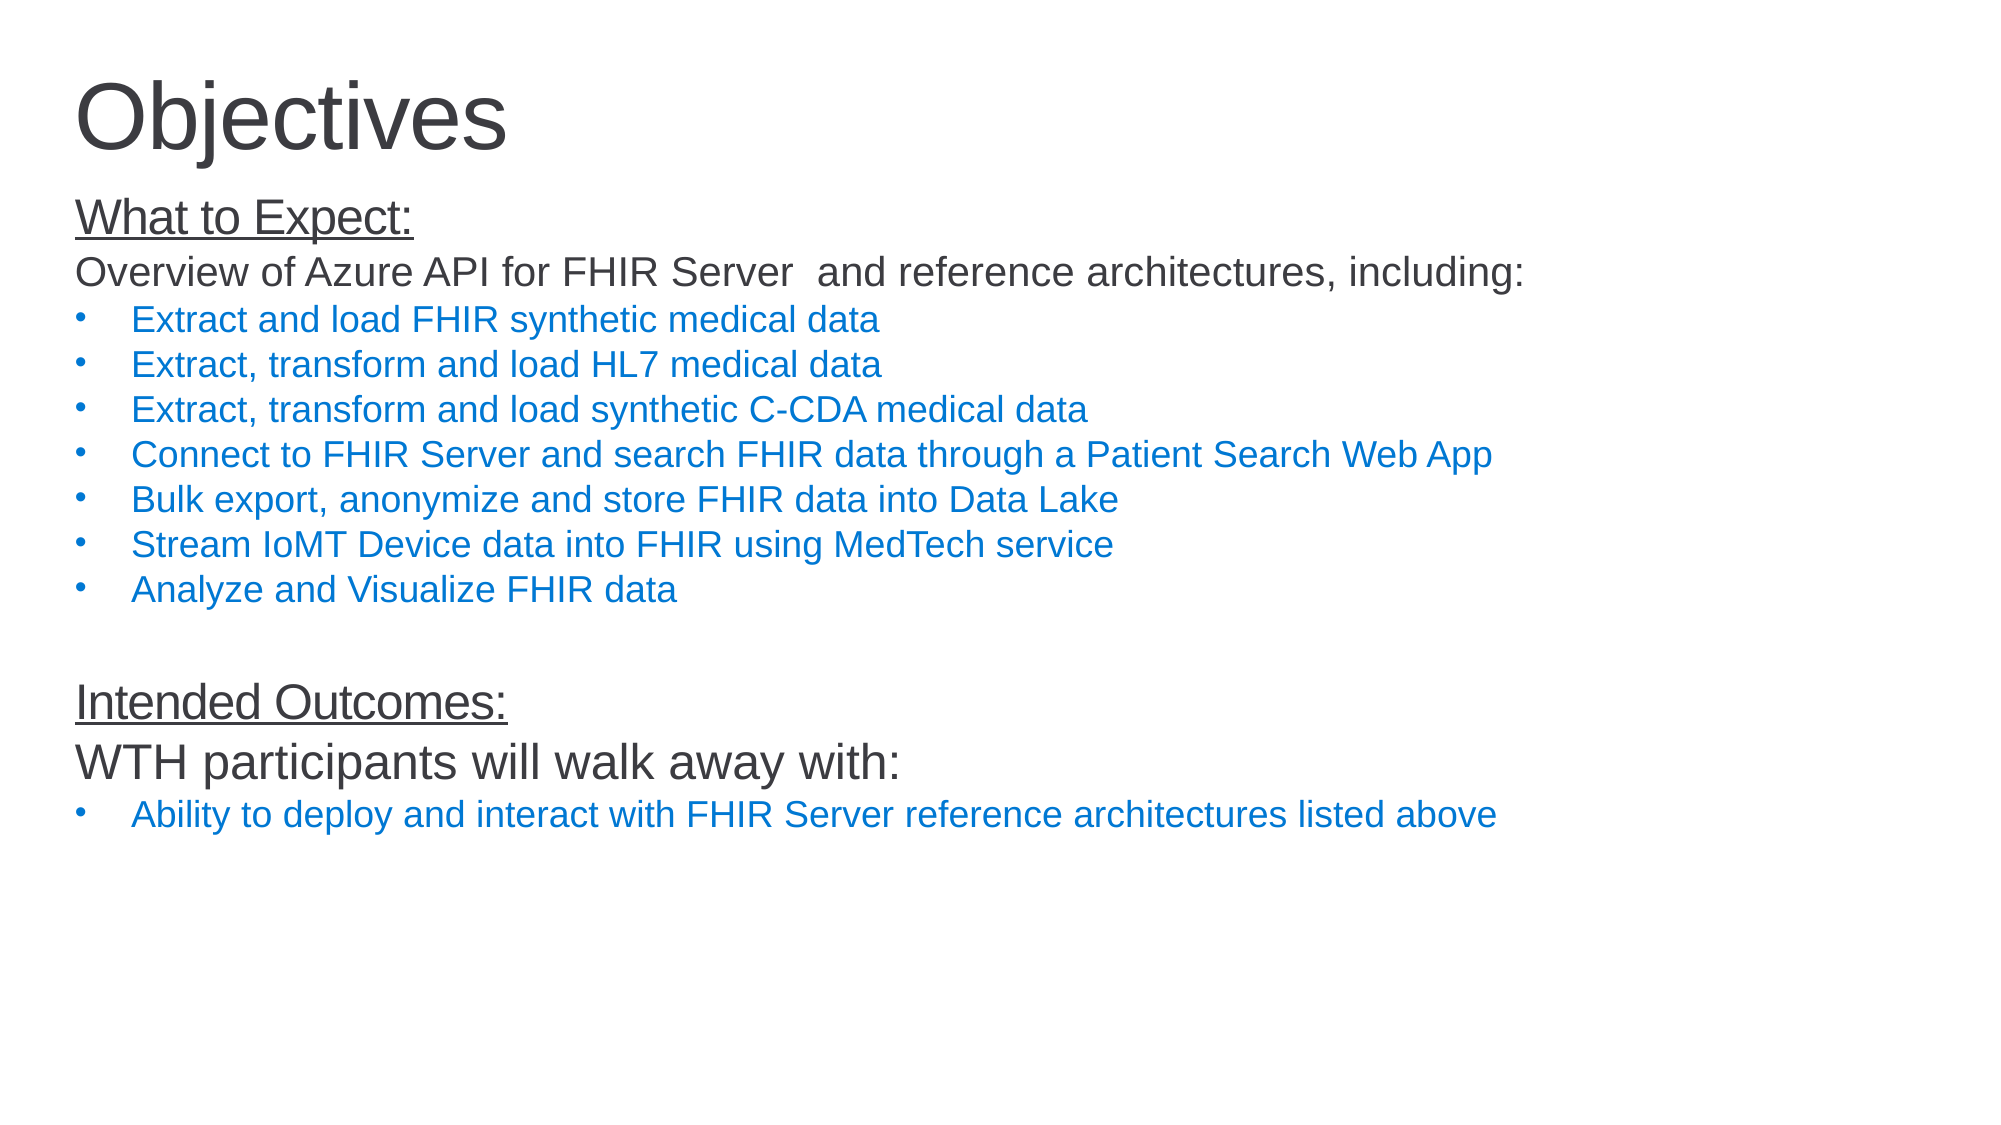

# Objectives
What to Expect:
Overview of Azure API for FHIR Server  and reference architectures, including:
Extract and load FHIR synthetic medical data
Extract, transform and load HL7 medical data
Extract, transform and load synthetic C-CDA medical data
Connect to FHIR Server and search FHIR data through a Patient Search Web App
Bulk export, anonymize and store FHIR data into Data Lake
Stream IoMT Device data into FHIR using MedTech service
Analyze and Visualize FHIR data

Intended Outcomes:
WTH participants will walk away with:
Ability to deploy and interact with FHIR Server reference architectures listed above